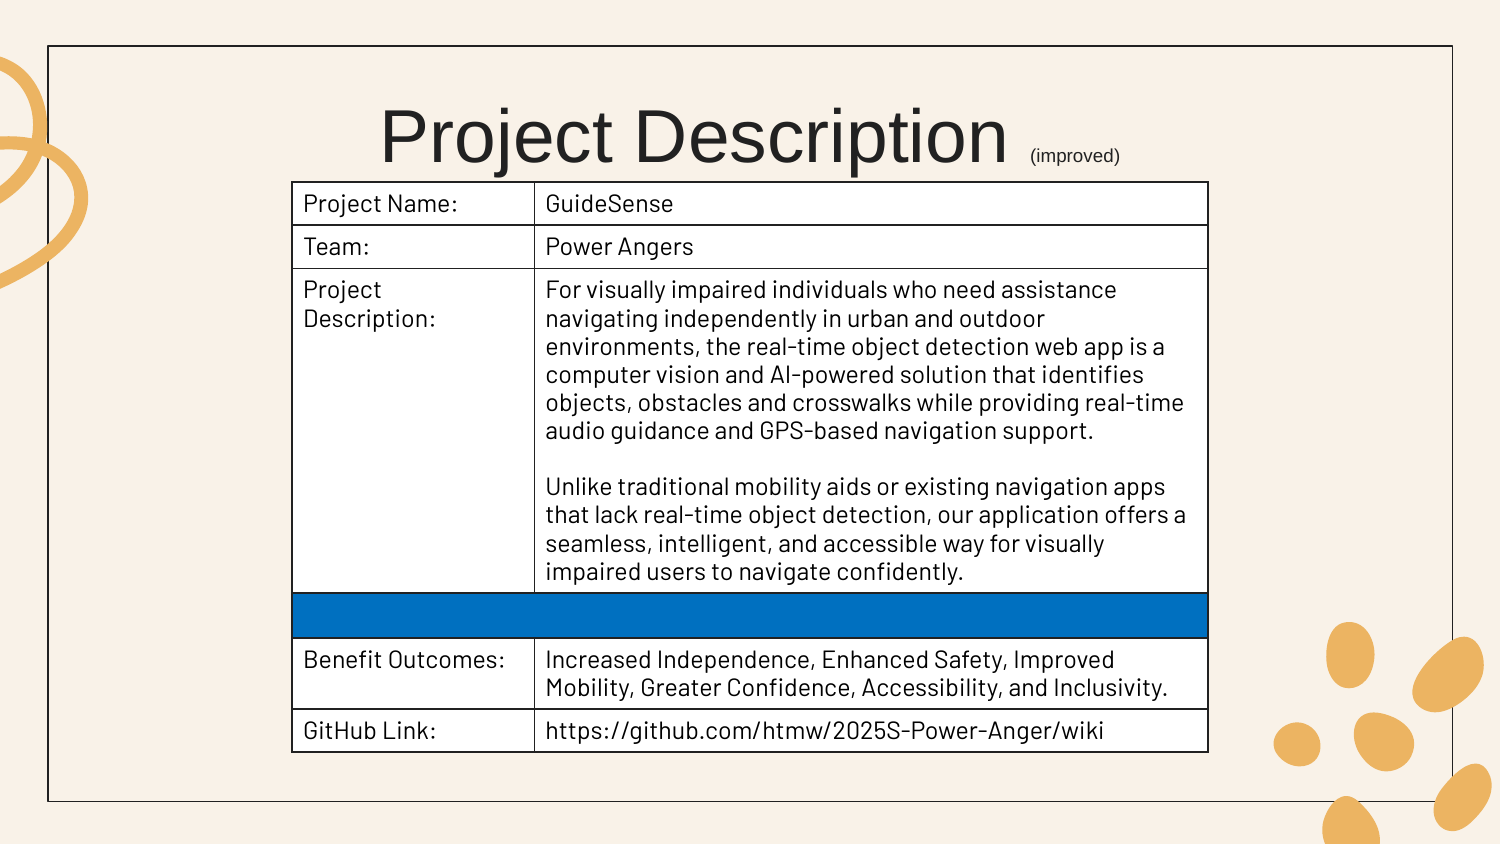

# Project Description (improved)
| Project Name: | GuideSense |
| --- | --- |
| Team: | Power Angers |
| Project Description: | For visually impaired individuals who need assistance navigating independently in urban and outdoor environments, the real-time object detection web app is a computer vision and AI-powered solution that identifies objects, obstacles and crosswalks while providing real-time audio guidance and GPS-based navigation support.   Unlike traditional mobility aids or existing navigation apps that lack real-time object detection, our application offers a seamless, intelligent, and accessible way for visually impaired users to navigate confidently. |
|  |  |
| Benefit Outcomes: | Increased Independence, Enhanced Safety, Improved Mobility, Greater Confidence, Accessibility, and Inclusivity. |
| GitHub Link: | https://github.com/htmw/2025S-Power-Anger/wiki |